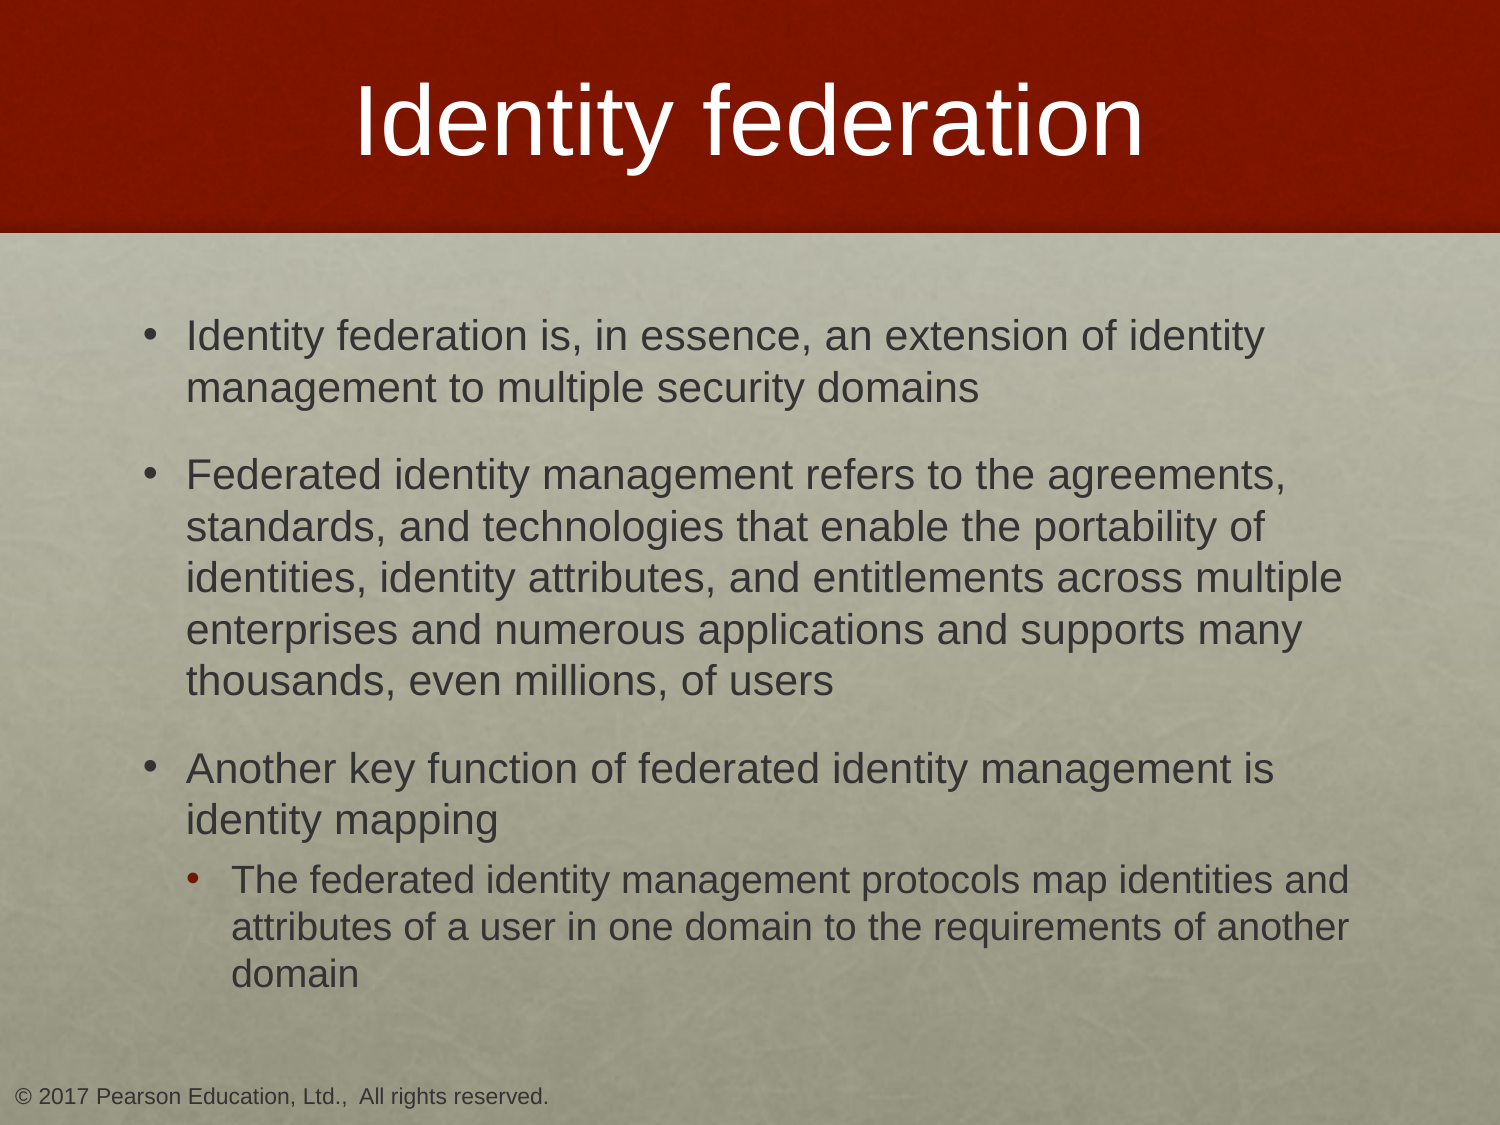

# Identity federation
Identity federation is, in essence, an extension of identity management to multiple security domains
Federated identity management refers to the agreements, standards, and technologies that enable the portability of identities, identity attributes, and entitlements across multiple enterprises and numerous applications and supports many thousands, even millions, of users
Another key function of federated identity management is identity mapping
The federated identity management protocols map identities and attributes of a user in one domain to the requirements of another domain
© 2017 Pearson Education, Ltd.,  All rights reserved.